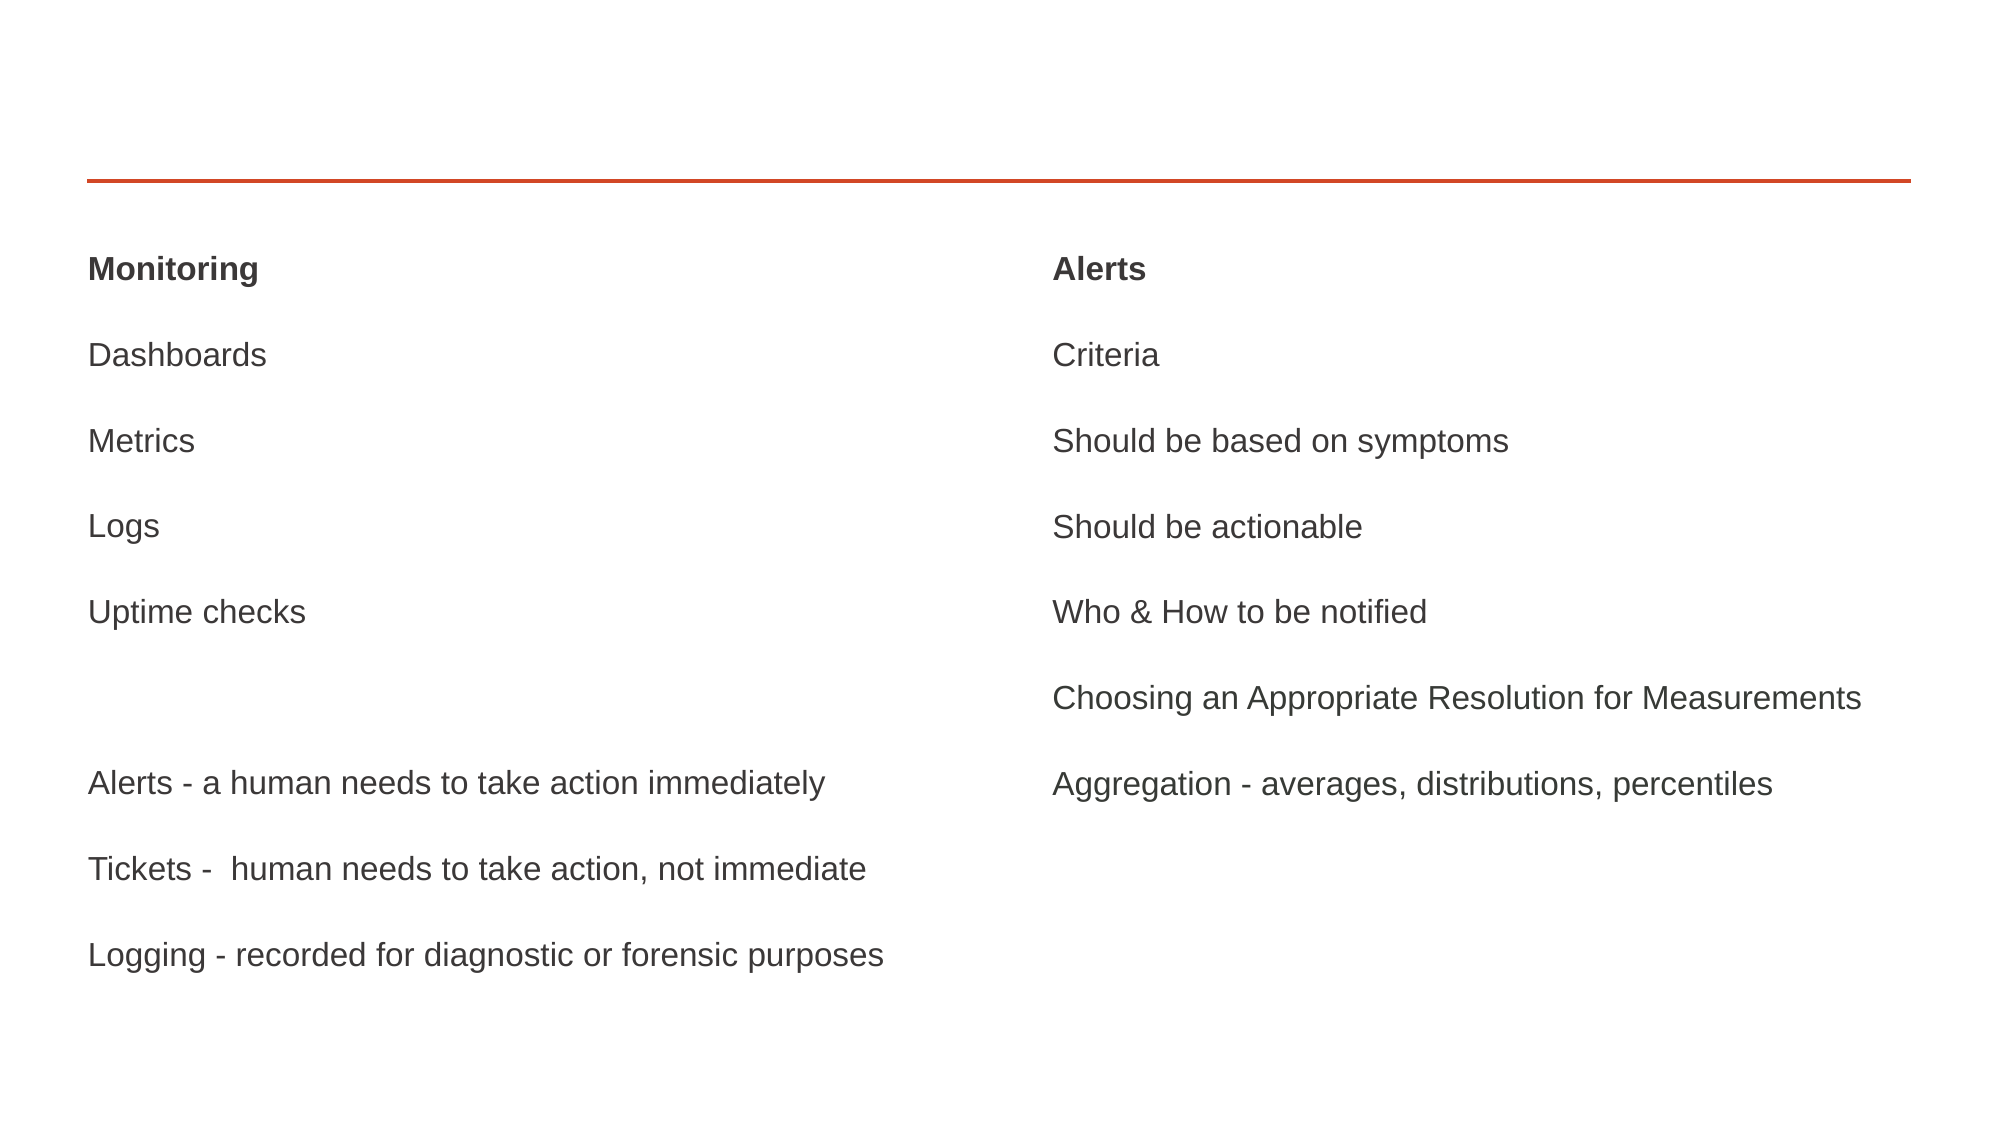

#
Monitoring
Dashboards
Metrics
Logs
Uptime checks

Alerts - a human needs to take action immediately
Tickets -  human needs to take action, not immediate
Logging - recorded for diagnostic or forensic purposes
Alerts
Criteria
Should be based on symptoms
Should be actionable
Who & How to be notified
Choosing an Appropriate Resolution for Measurements
Aggregation - averages, distributions, percentiles